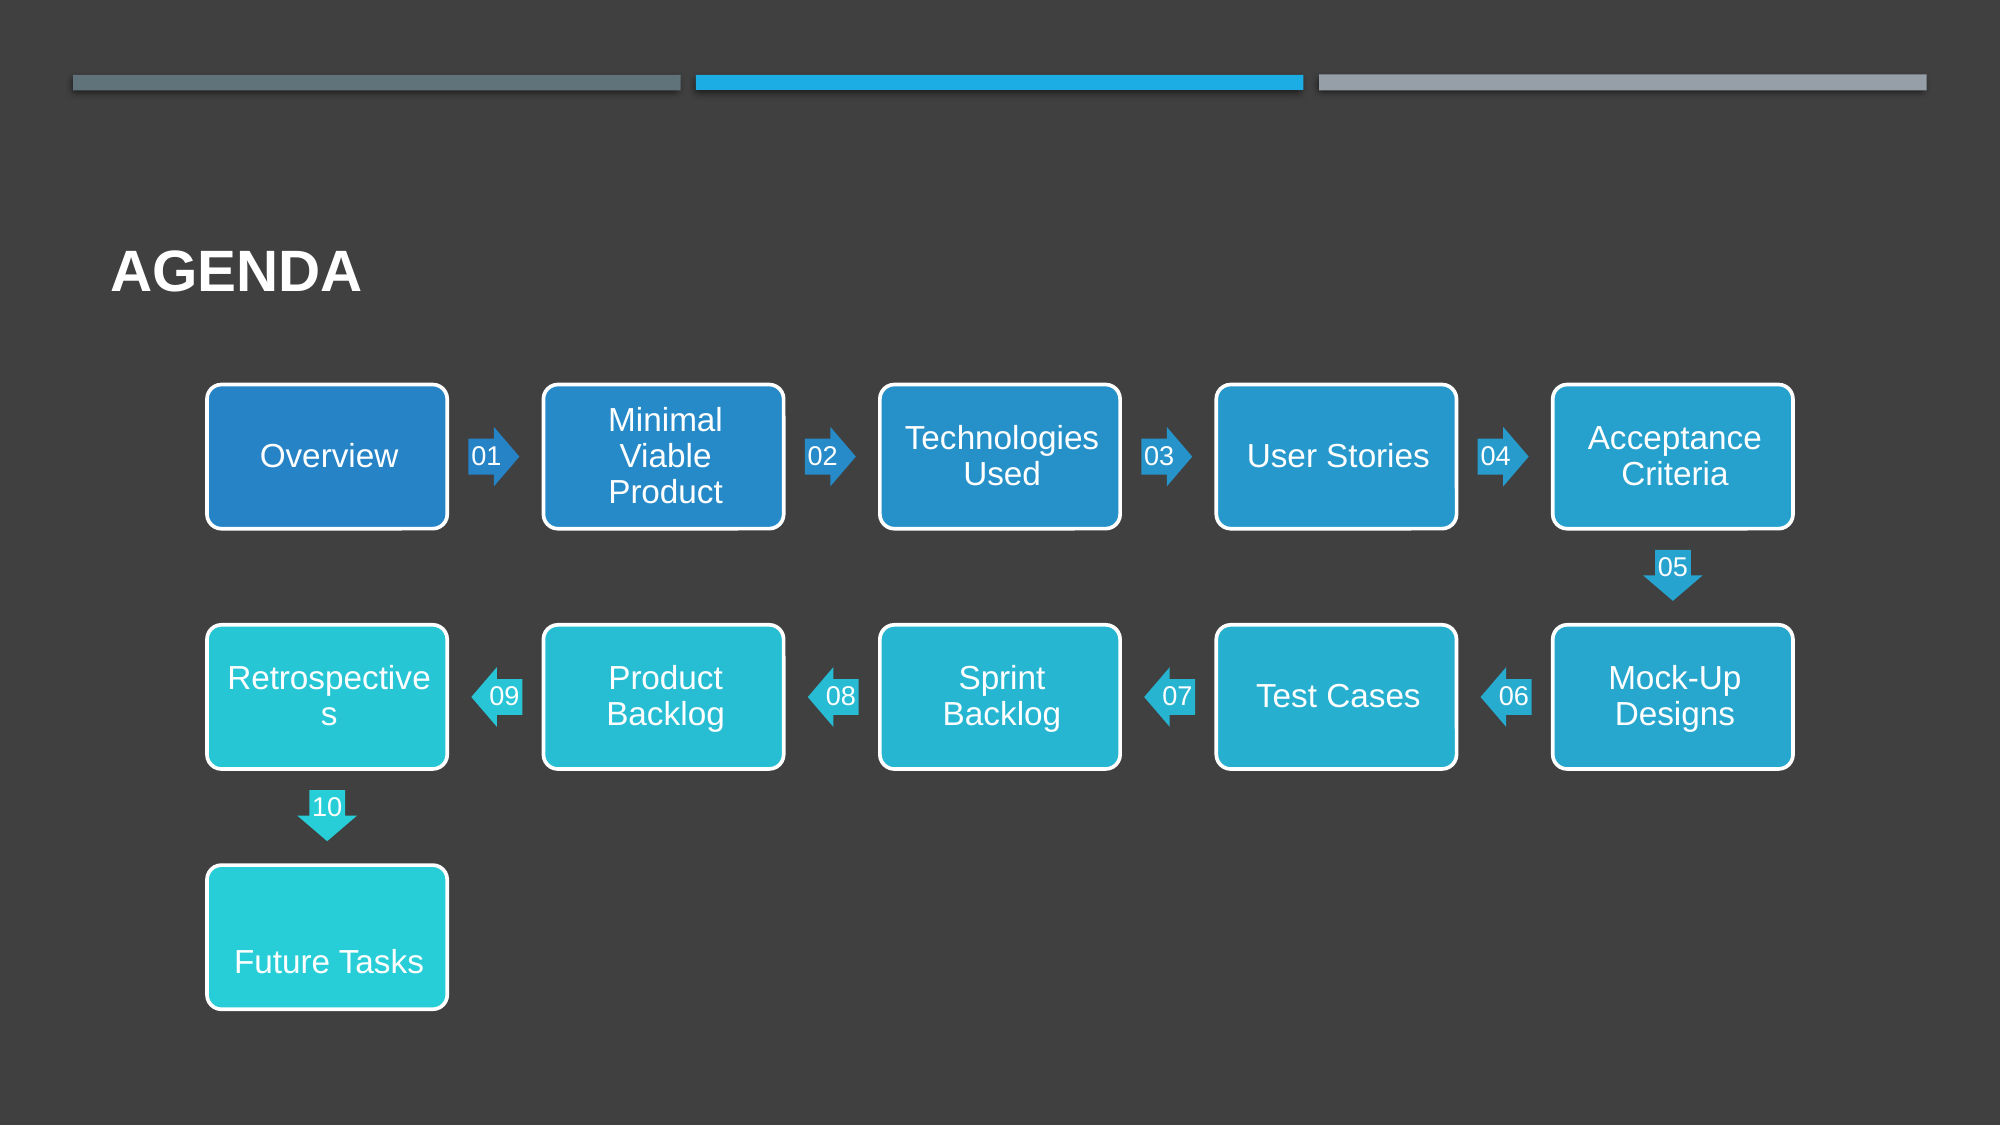

# Agenda
Overview
01
Minimal Viable Product
02
Technologies Used
03
User Stories
04
Acceptance Criteria
05
Mock-Up Designs
06
Test Cases
07
Sprint Backlog
08
Product Backlog
09
Retrospectives
10

Future Tasks